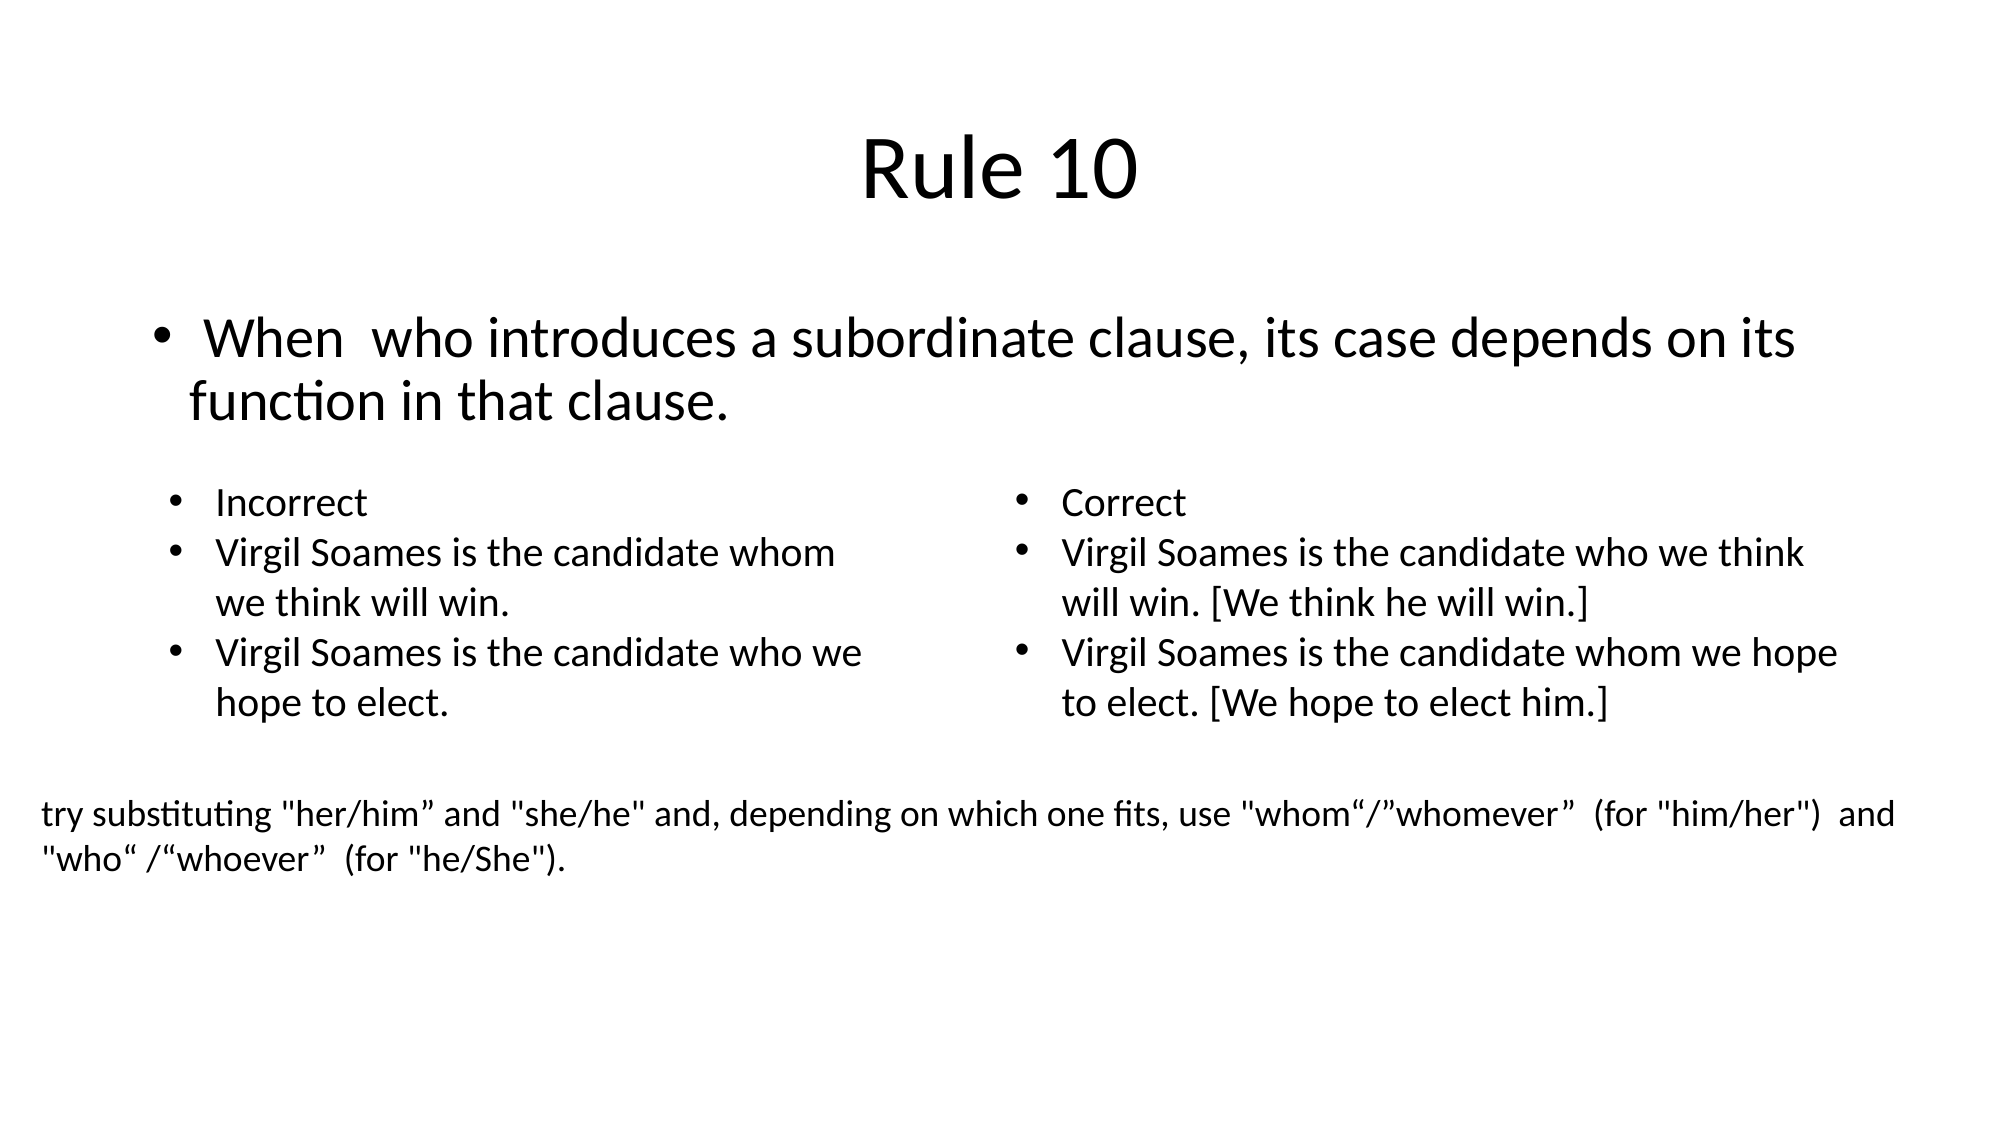

# Rule 10
 When  who introduces a subordinate clause, its case depends on its function in that clause.

Correct
Virgil Soames is the candidate who we think will win. [We think he will win.]
Virgil Soames is the candidate whom we hope to elect. [We hope to elect him.]
Incorrect
Virgil Soames is the candidate whom we think will win.
Virgil Soames is the candidate who we hope to elect.
try substituting "her/him” and "she/he" and, depending on which one fits, use "whom“/”whomever”  (for "him/her")  and "who“ /“whoever”  (for "he/She").